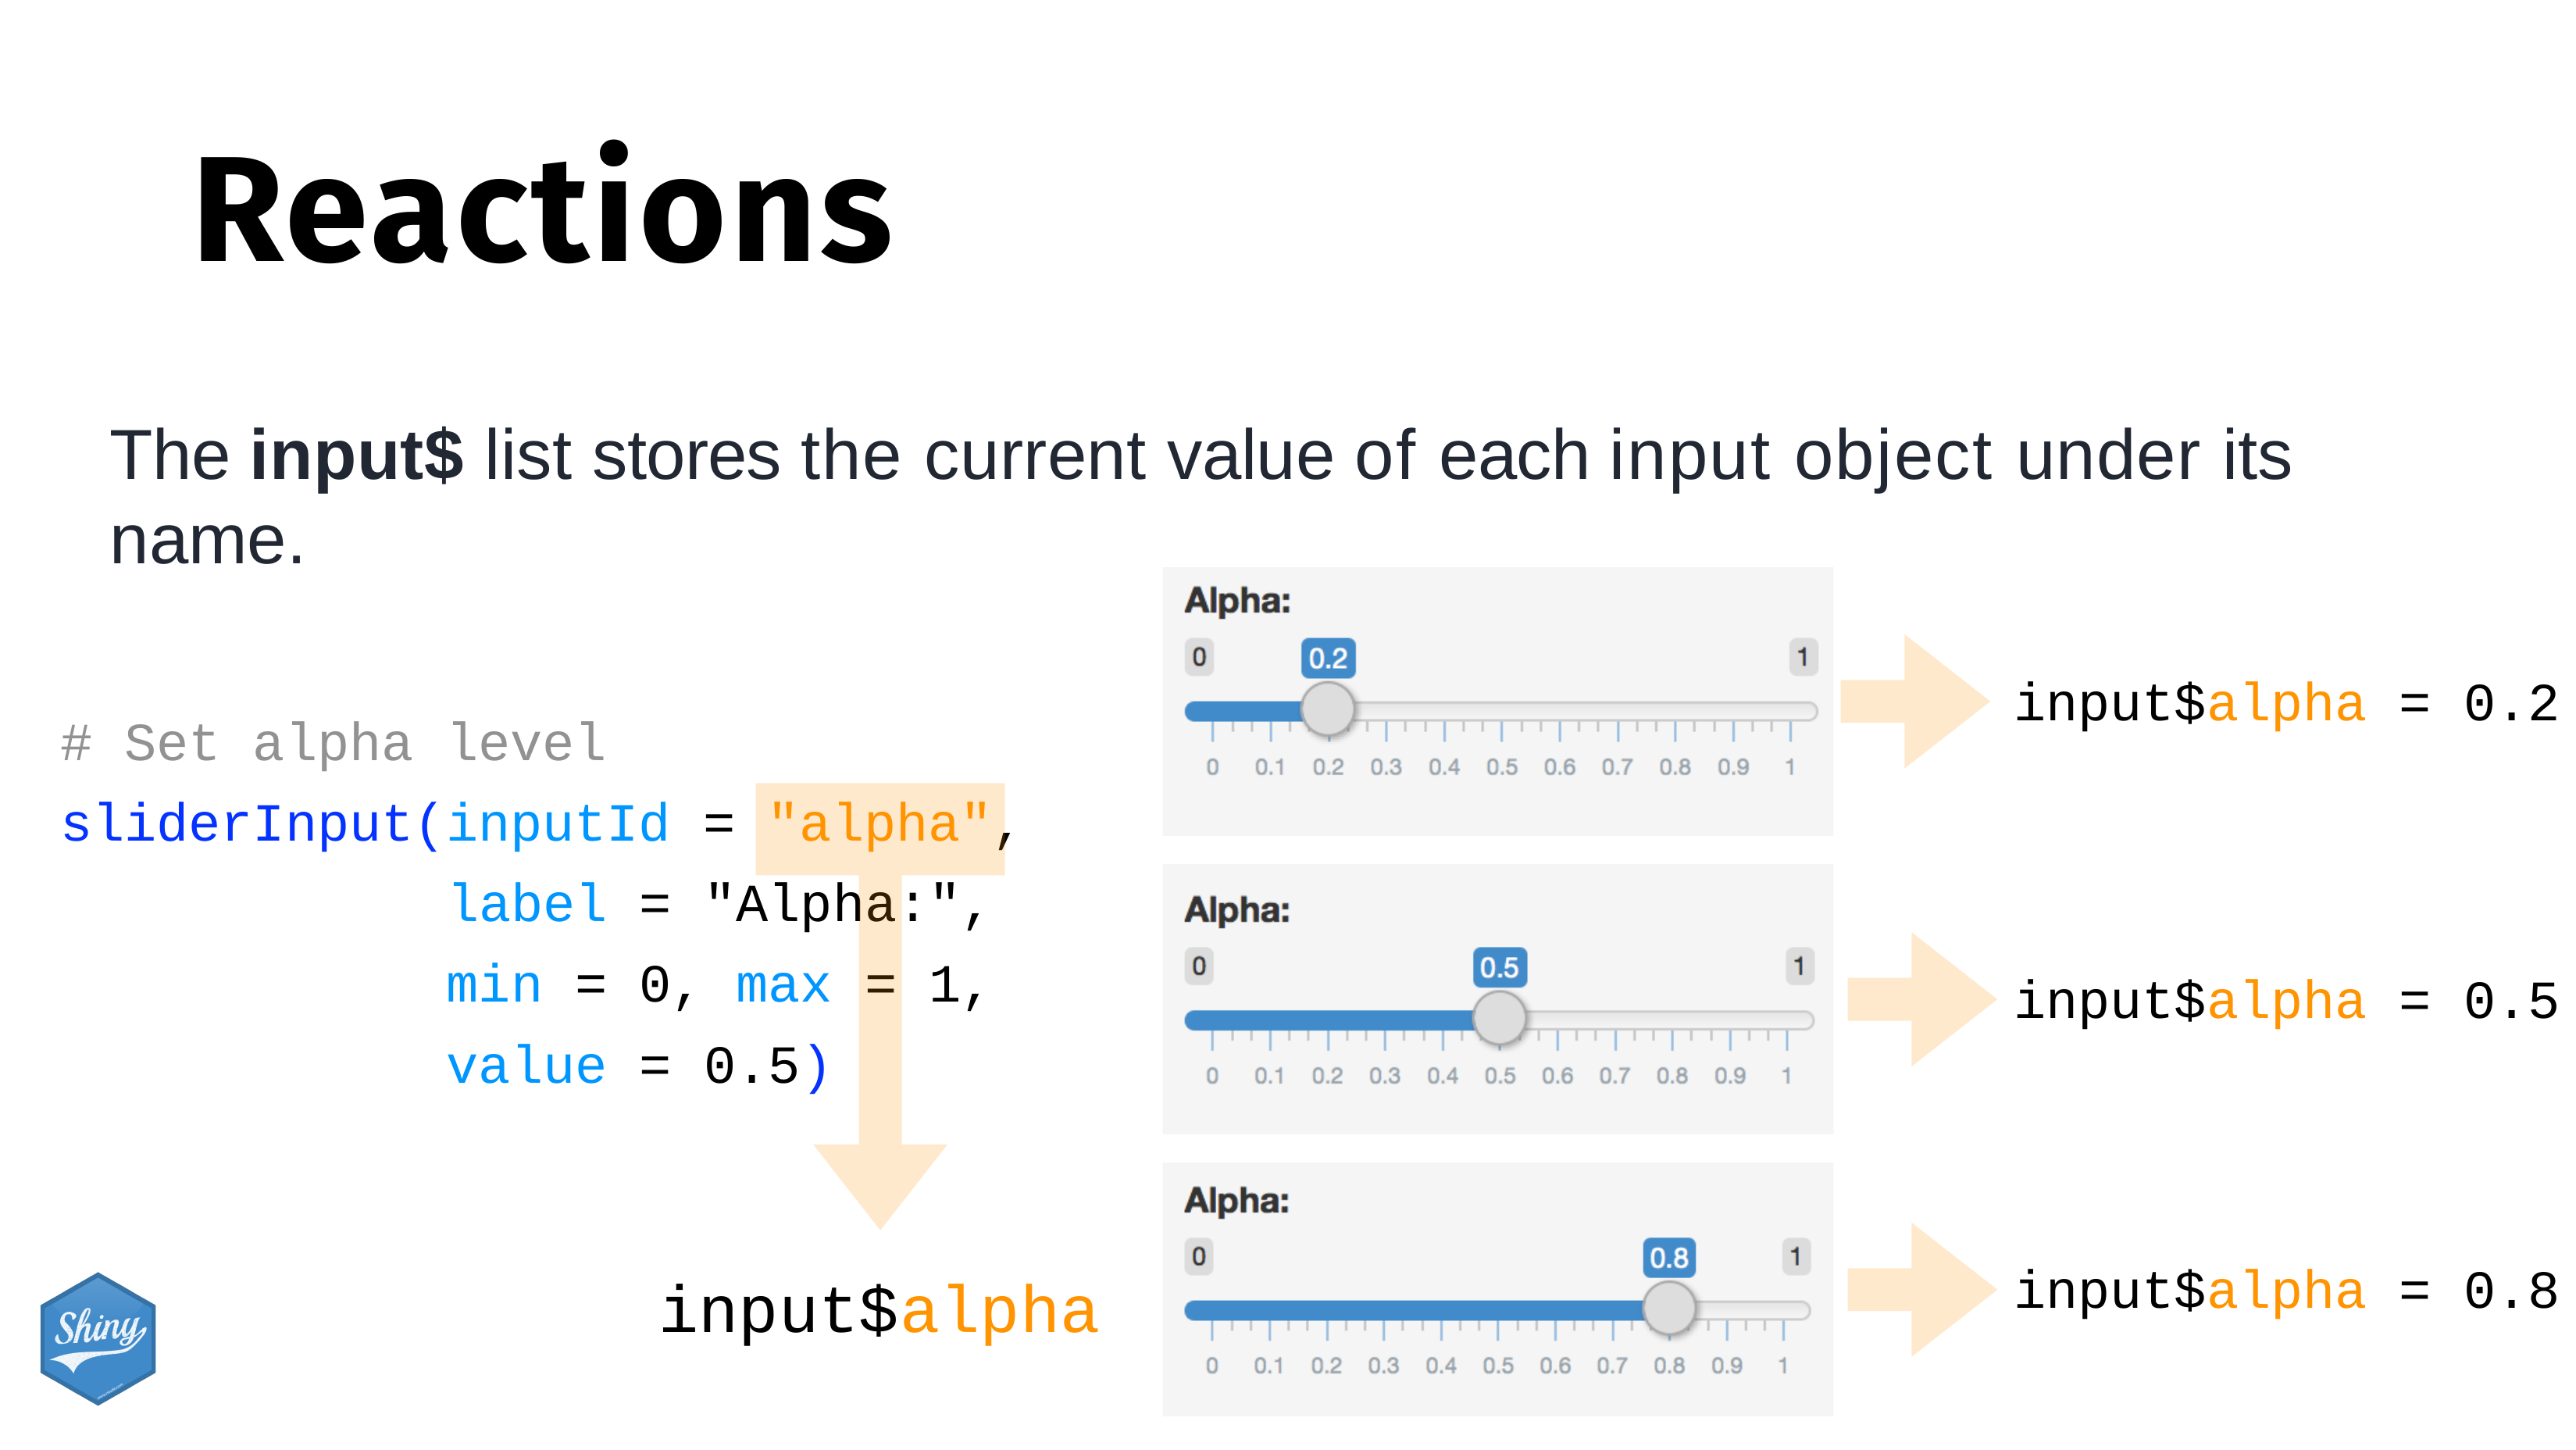

# Reactions
The input$ list stores the current value of each input object under its name.

input$alpha = 0.2
# Set alpha level
sliderInput(inputId = "alpha",
label = "Alpha:",

min = 0, max = 1,
value = 0.5)

input$alpha = 0.5

input$alpha = 0.8
input$alpha